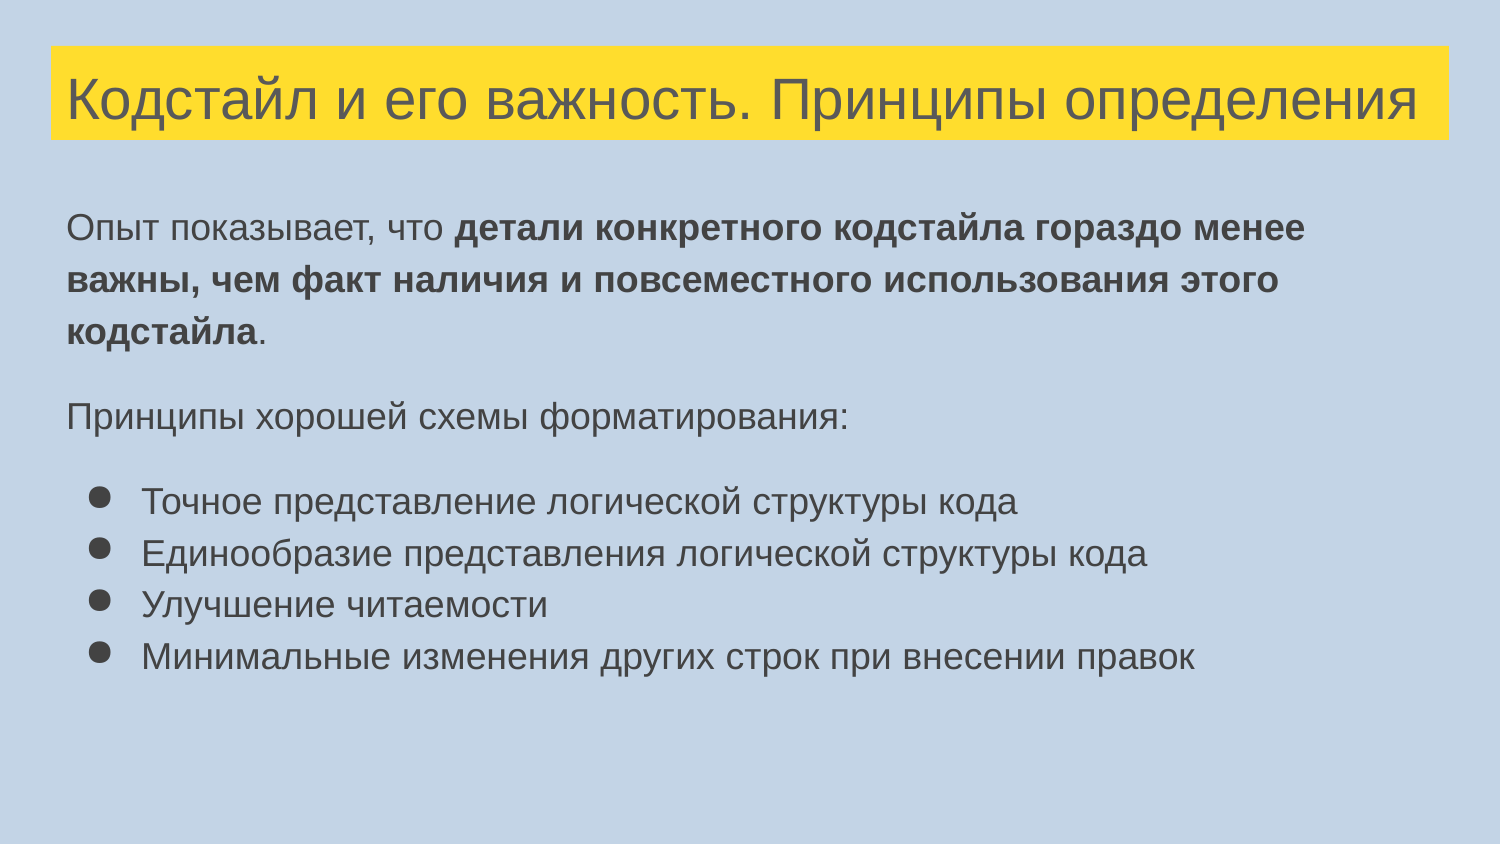

# Кодстайл и его важность. Принципы определения
Опыт показывает, что детали конкретного кодстайла гораздо менее важны, чем факт наличия и повсеместного использования этого кодстайла.
Принципы хорошей схемы форматирования:
Точное представление логической структуры кода
Единообразие представления логической структуры кода
Улучшение читаемости
Минимальные изменения других строк при внесении правок